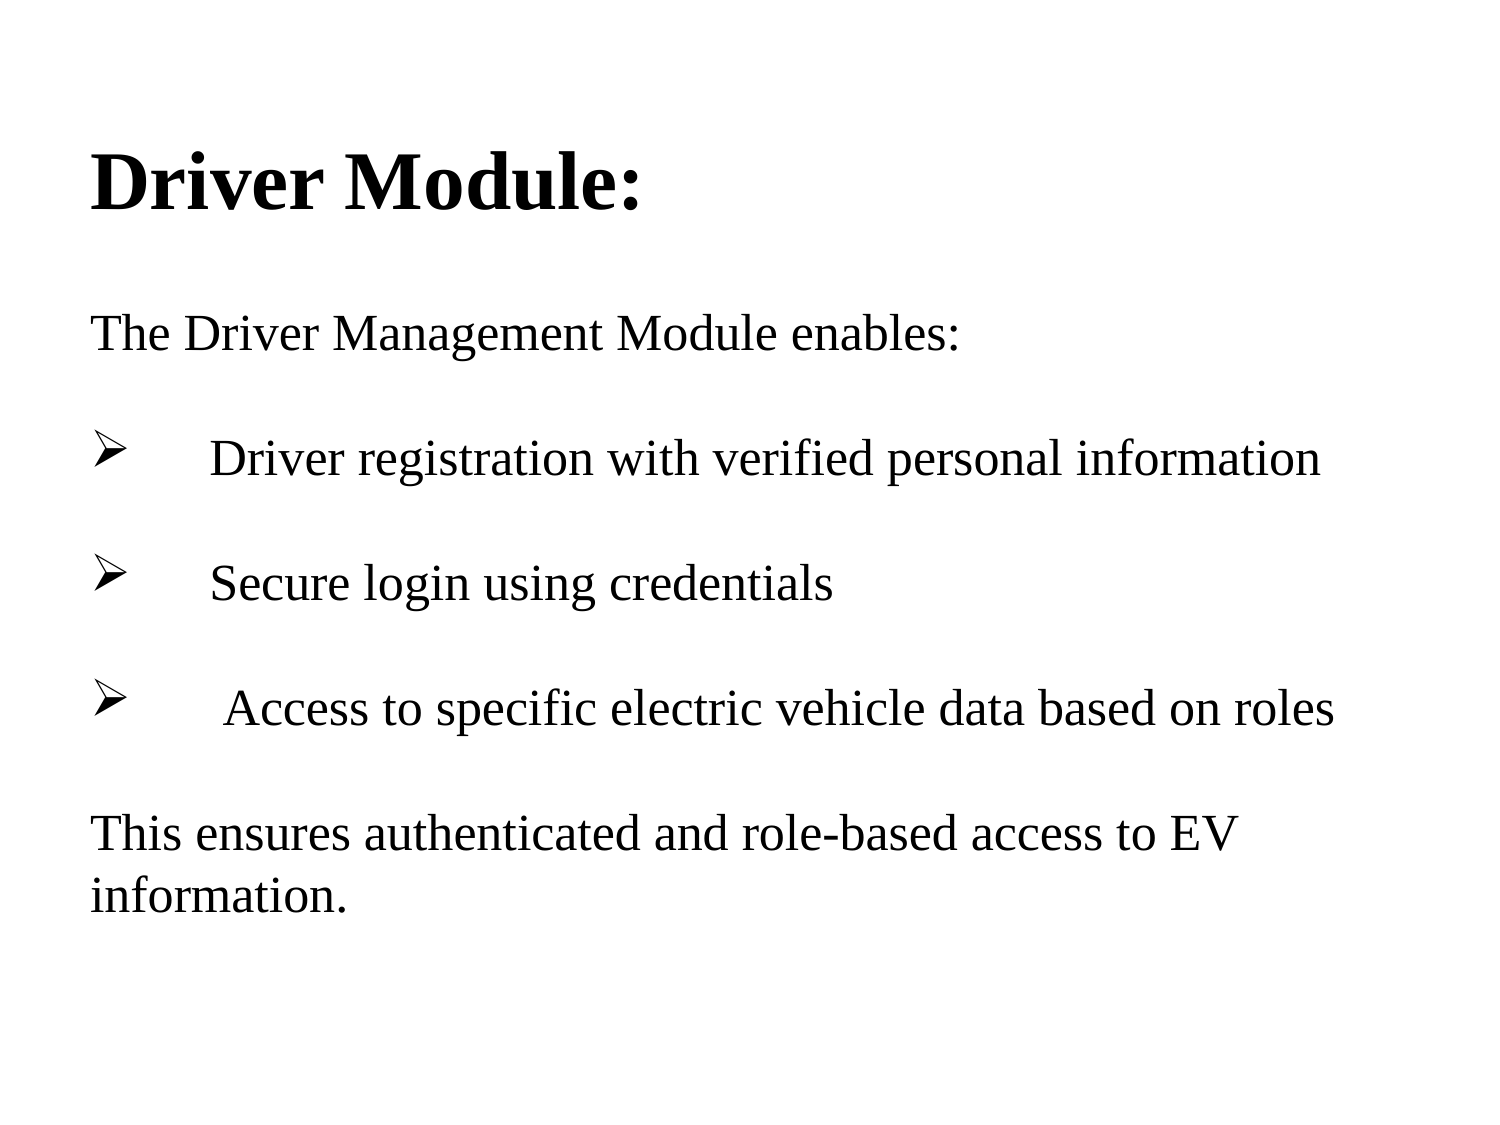

# Driver Module:
The Driver Management Module enables:

      Driver registration with verified personal information

      Secure login using credentials

       Access to specific electric vehicle data based on roles

This ensures authenticated and role-based access to EV information.